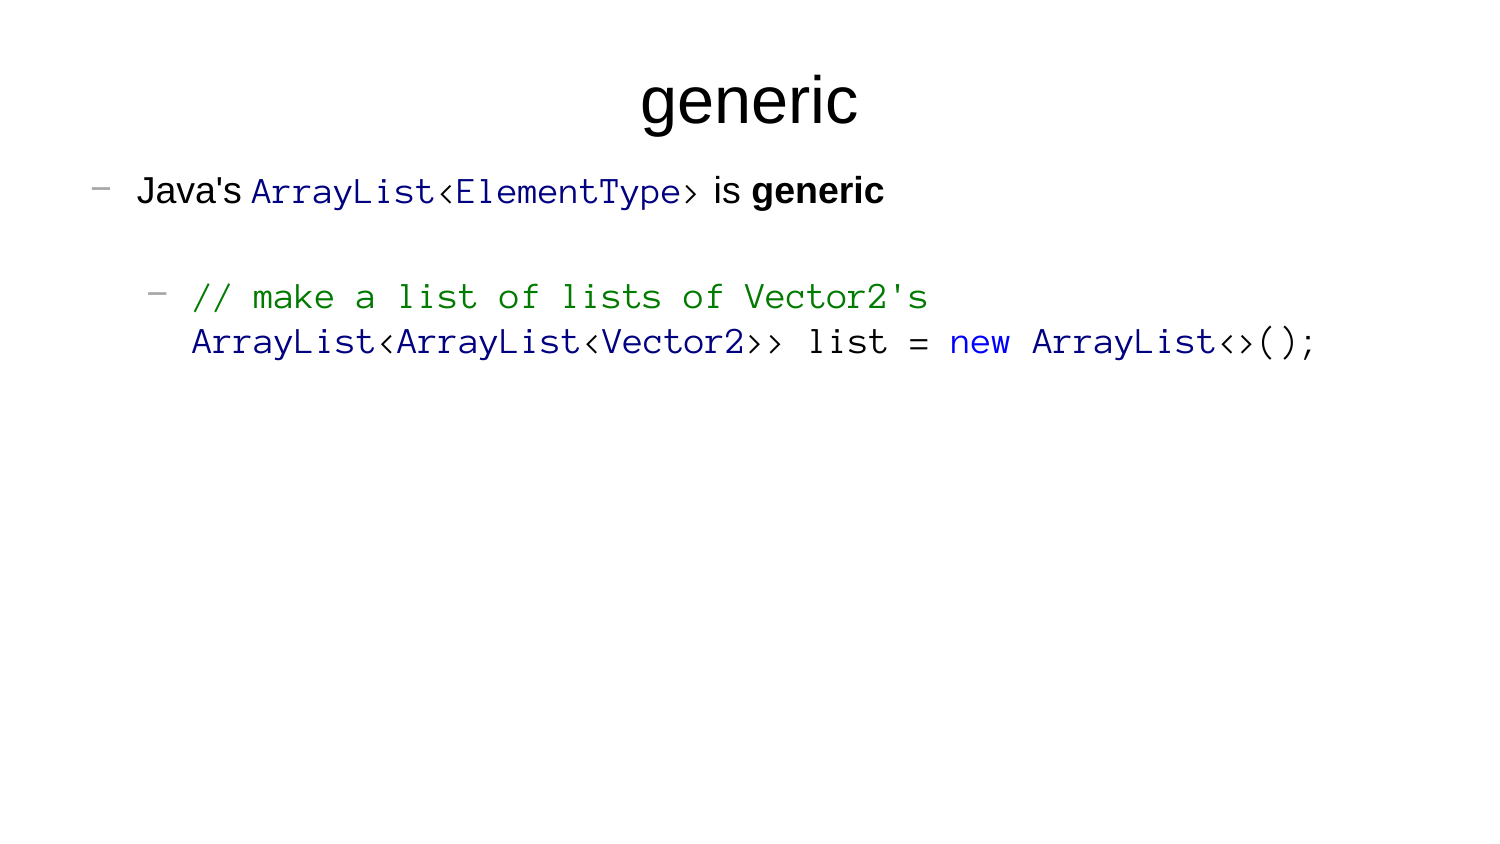

# generic
Java's ArrayList<ElementType> is generic

// make a list of lists of Vector2's
ArrayList<ArrayList<Vector2>> list = new ArrayList<>();